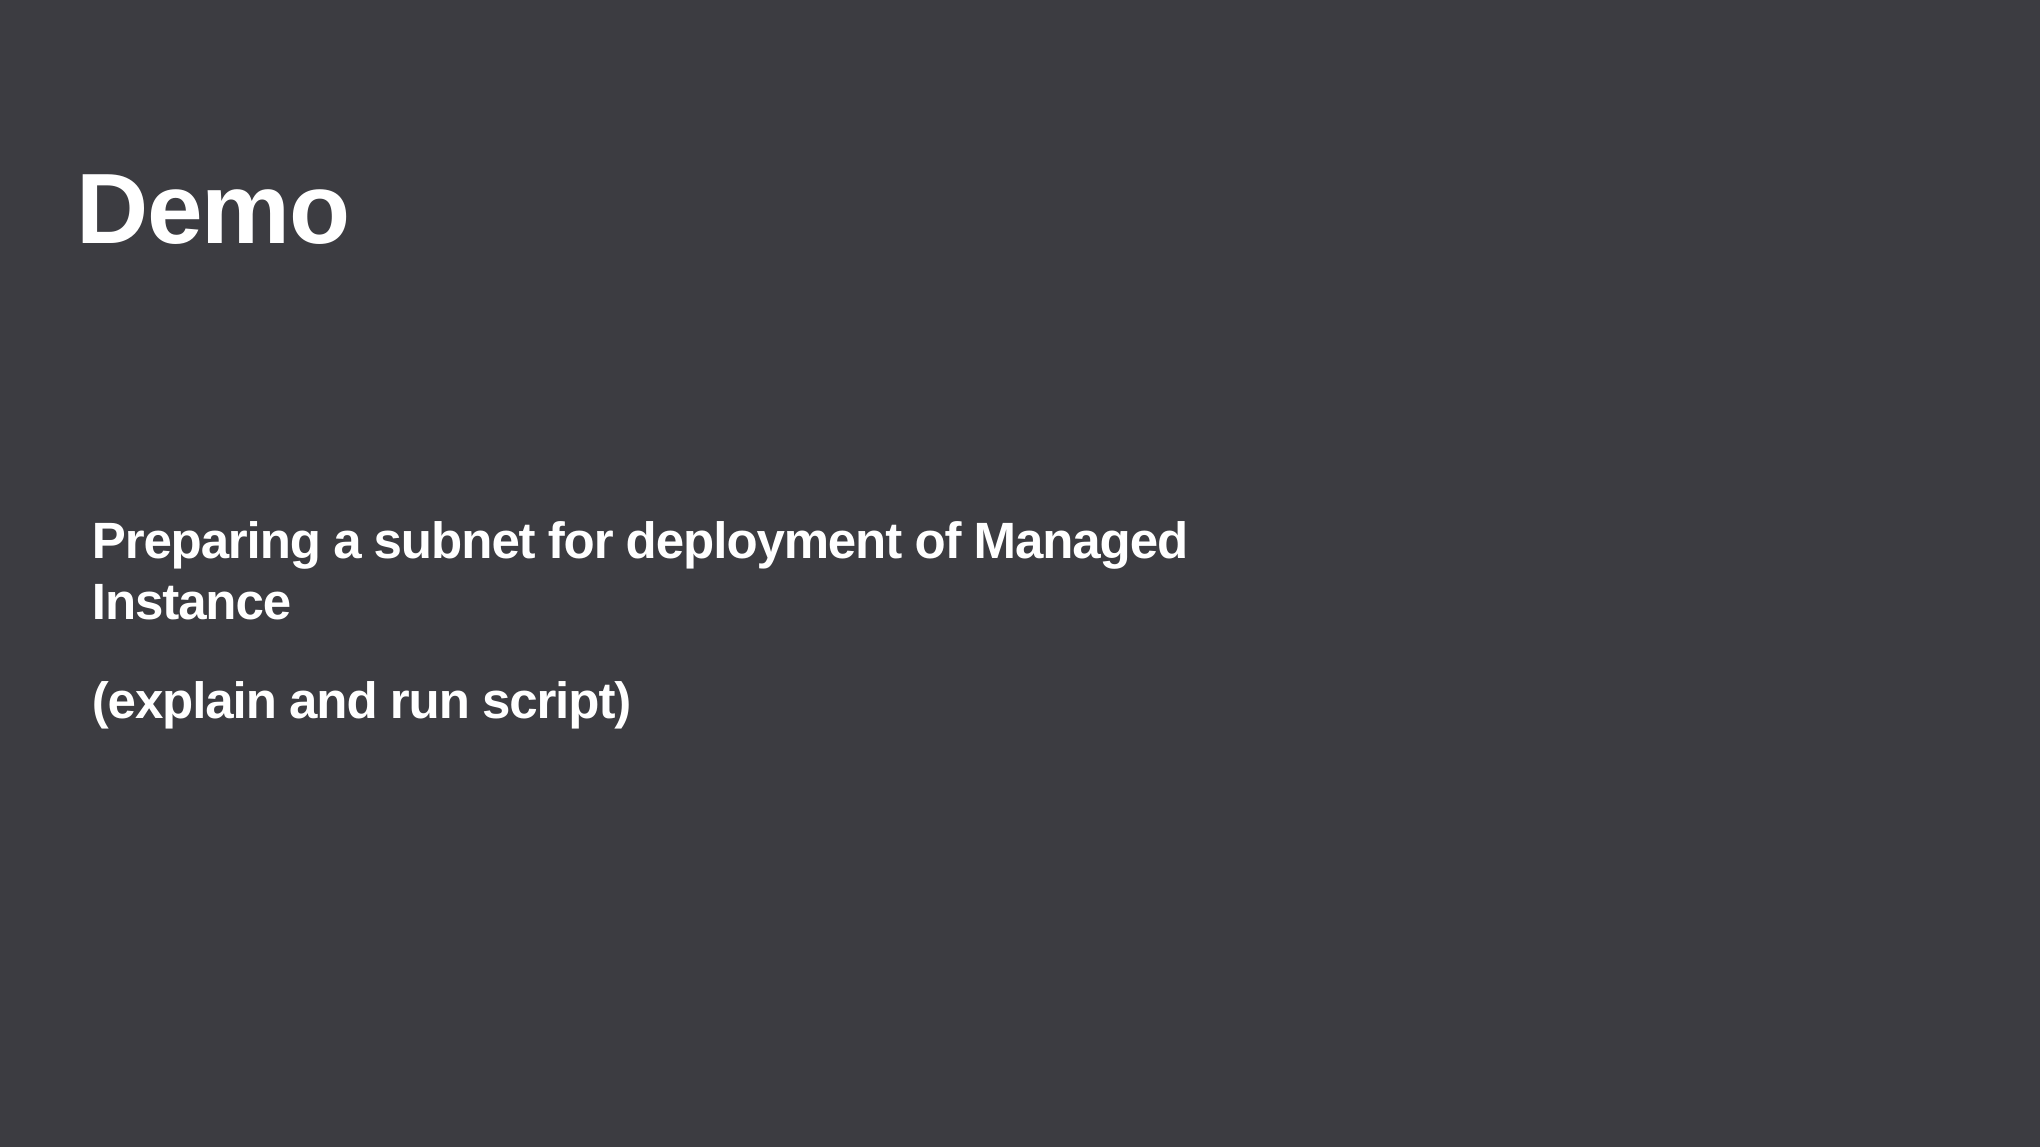

# Demo
Preparing a subnet for deployment of Managed Instance
(explain and run script)